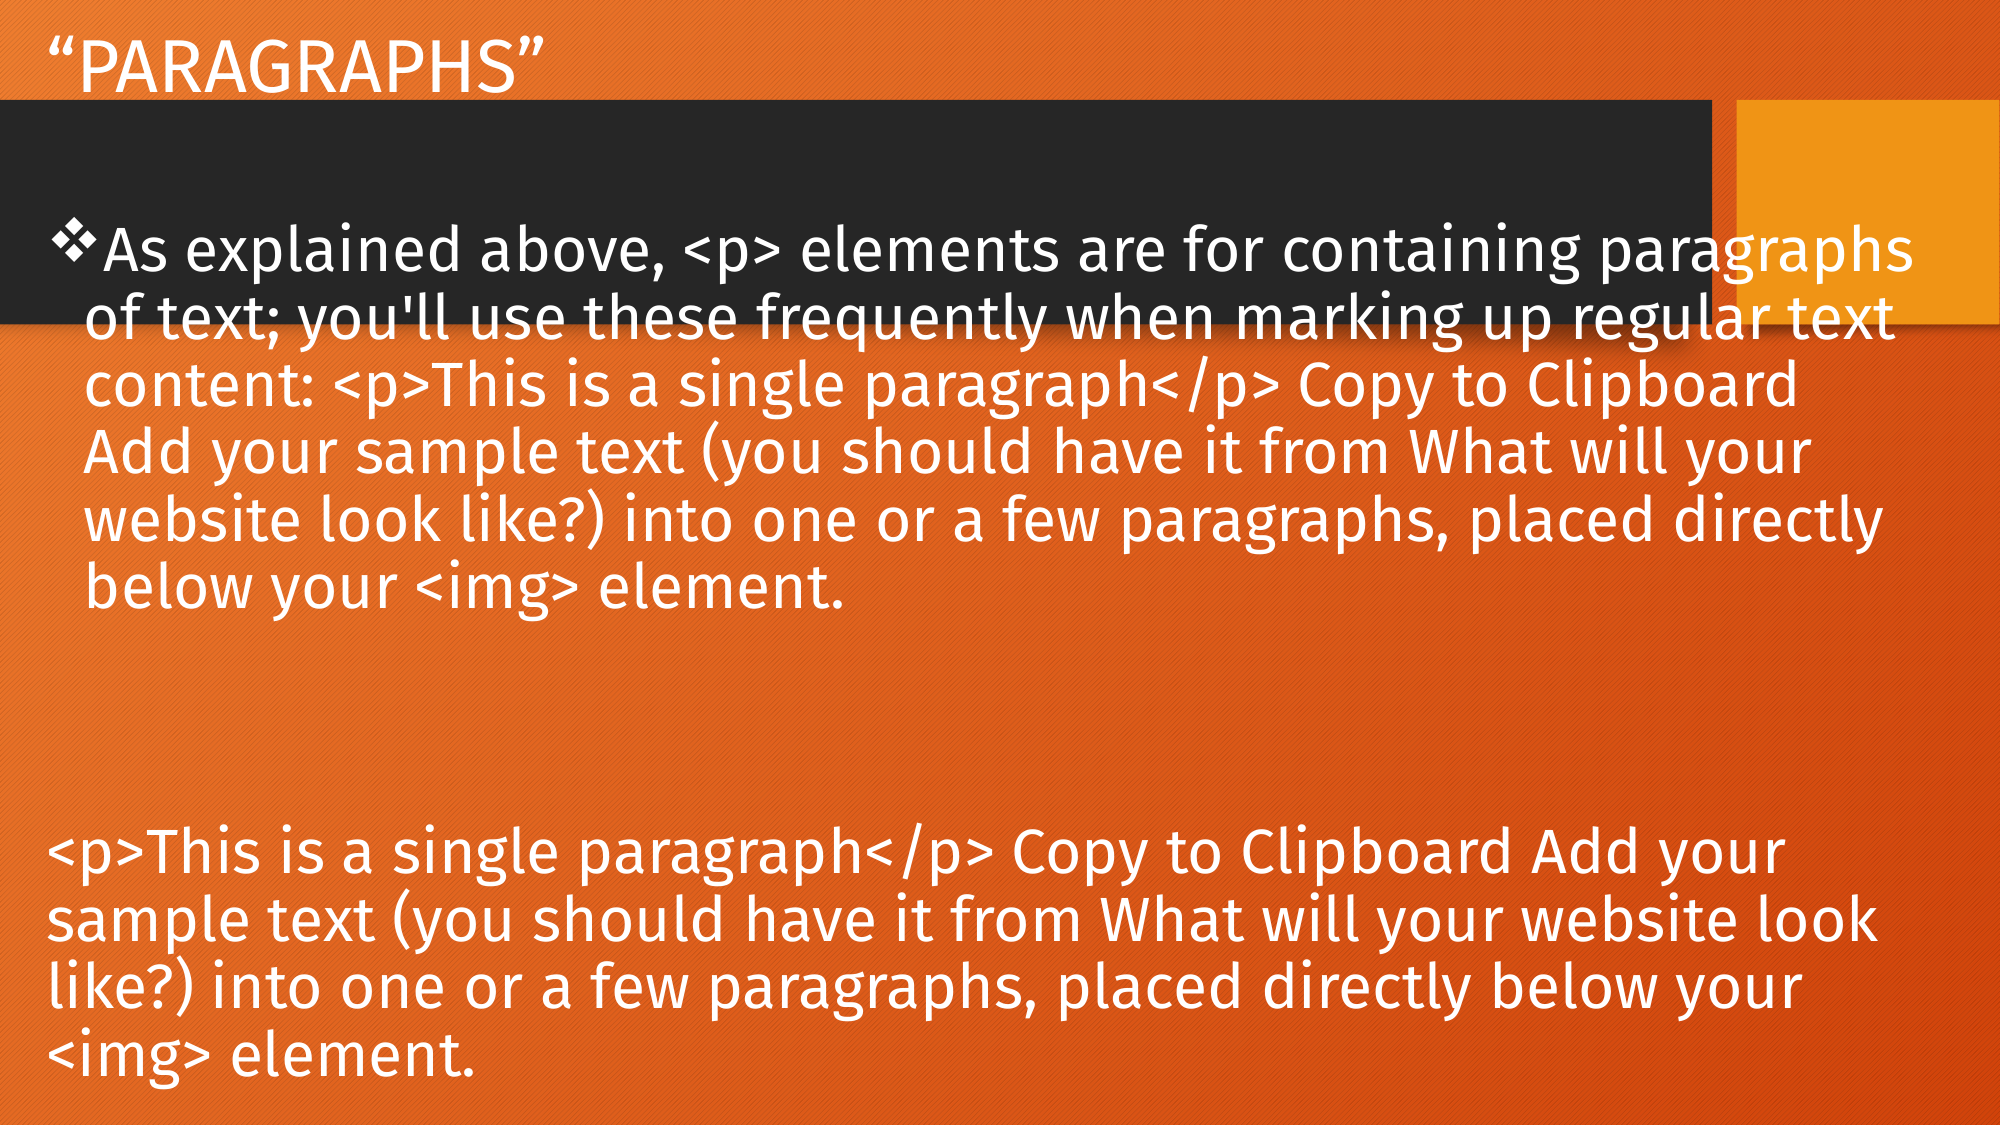

“PARAGRAPHS”

As explained above, <p> elements are for containing paragraphs of text; you'll use these frequently when marking up regular text content: <p>This is a single paragraph</p> Copy to Clipboard Add your sample text (you should have it from What will your website look like?) into one or a few paragraphs, placed directly below your <img> element.

<p>This is a single paragraph</p> Copy to Clipboard Add your sample text (you should have it from What will your website look like?) into one or a few paragraphs, placed directly below your <img> element.